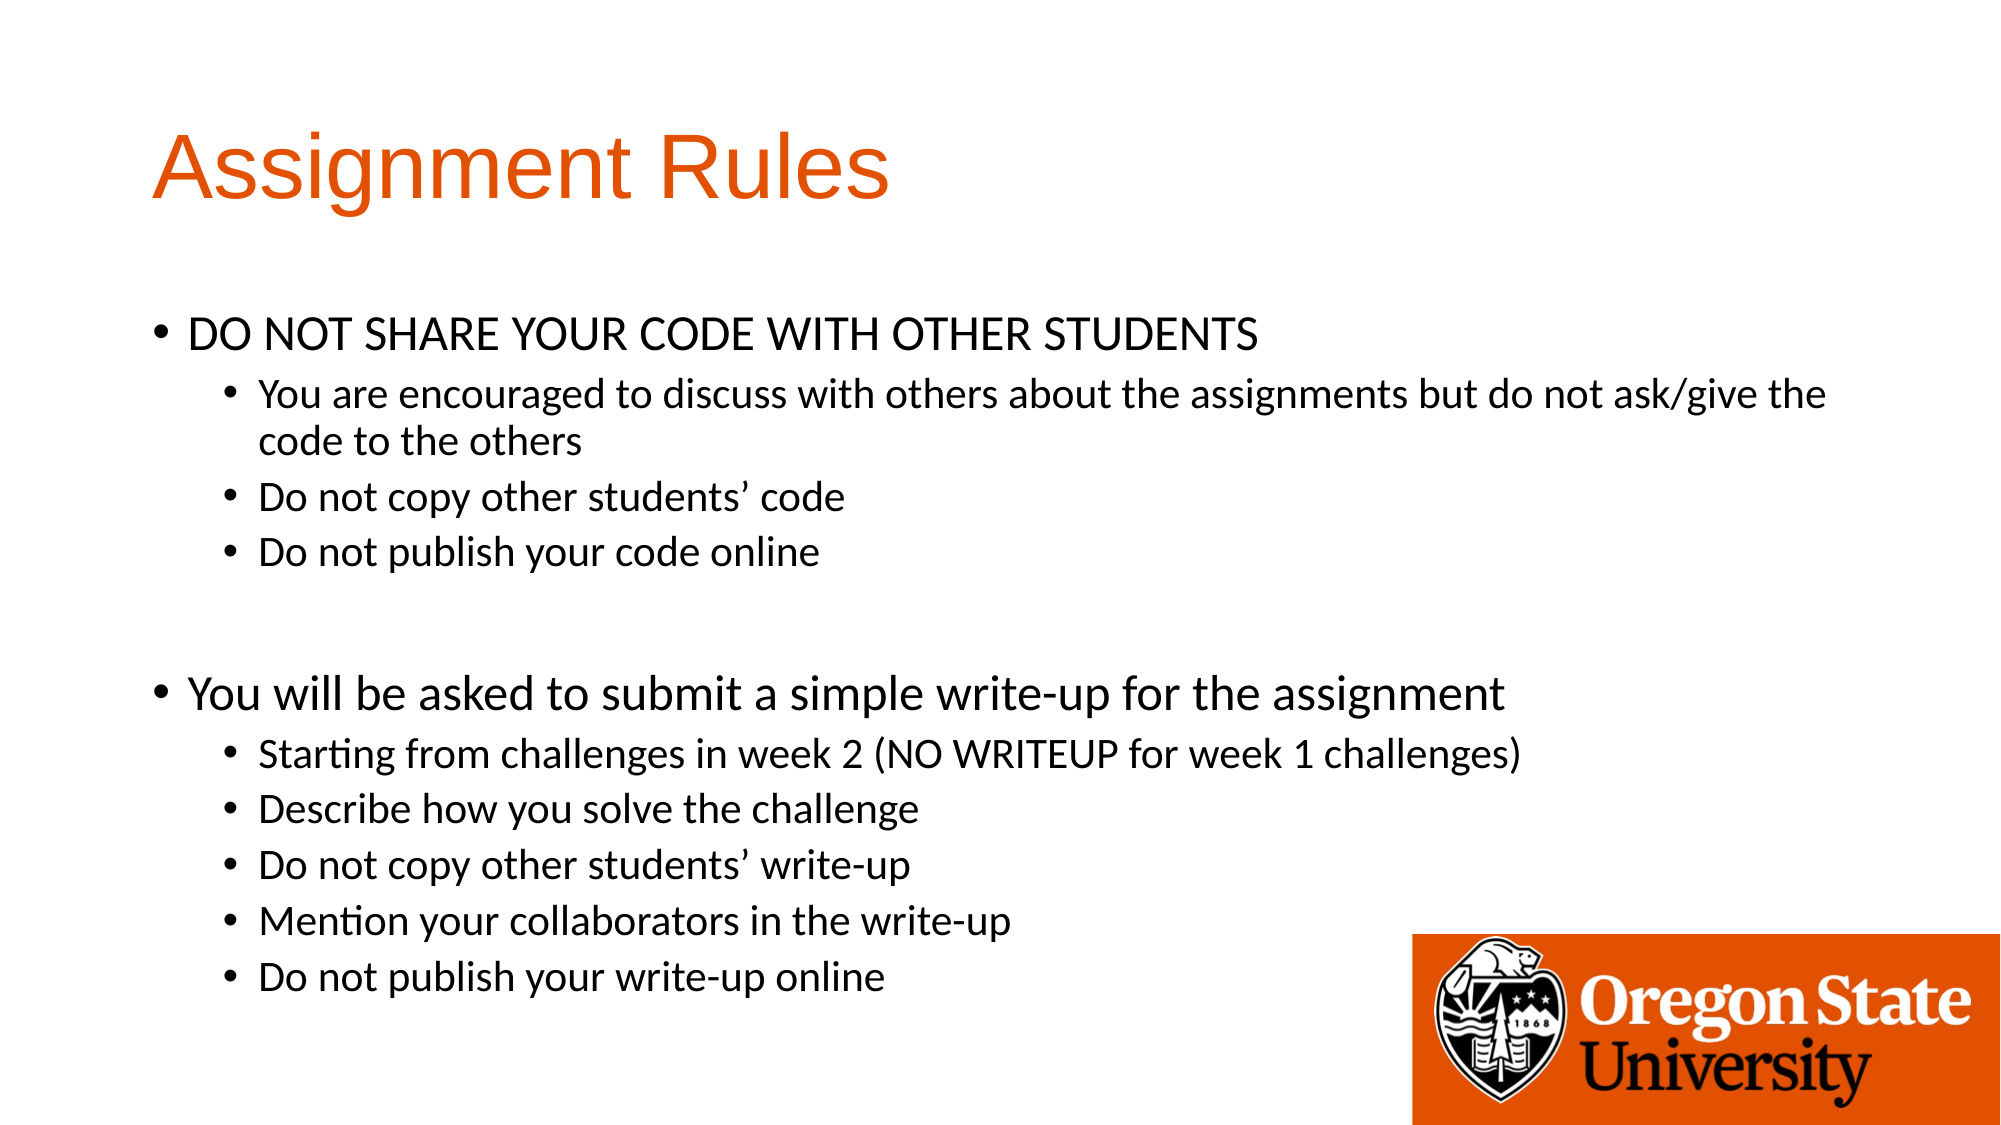

# Assignment Rules
DO NOT SHARE YOUR CODE WITH OTHER STUDENTS
You are encouraged to discuss with others about the assignments but do not ask/give the code to the others
Do not copy other students’ code
Do not publish your code online

You will be asked to submit a simple write-up for the assignment
Starting from challenges in week 2 (NO WRITEUP for week 1 challenges)
Describe how you solve the challenge
Do not copy other students’ write-up
Mention your collaborators in the write-up
Do not publish your write-up online